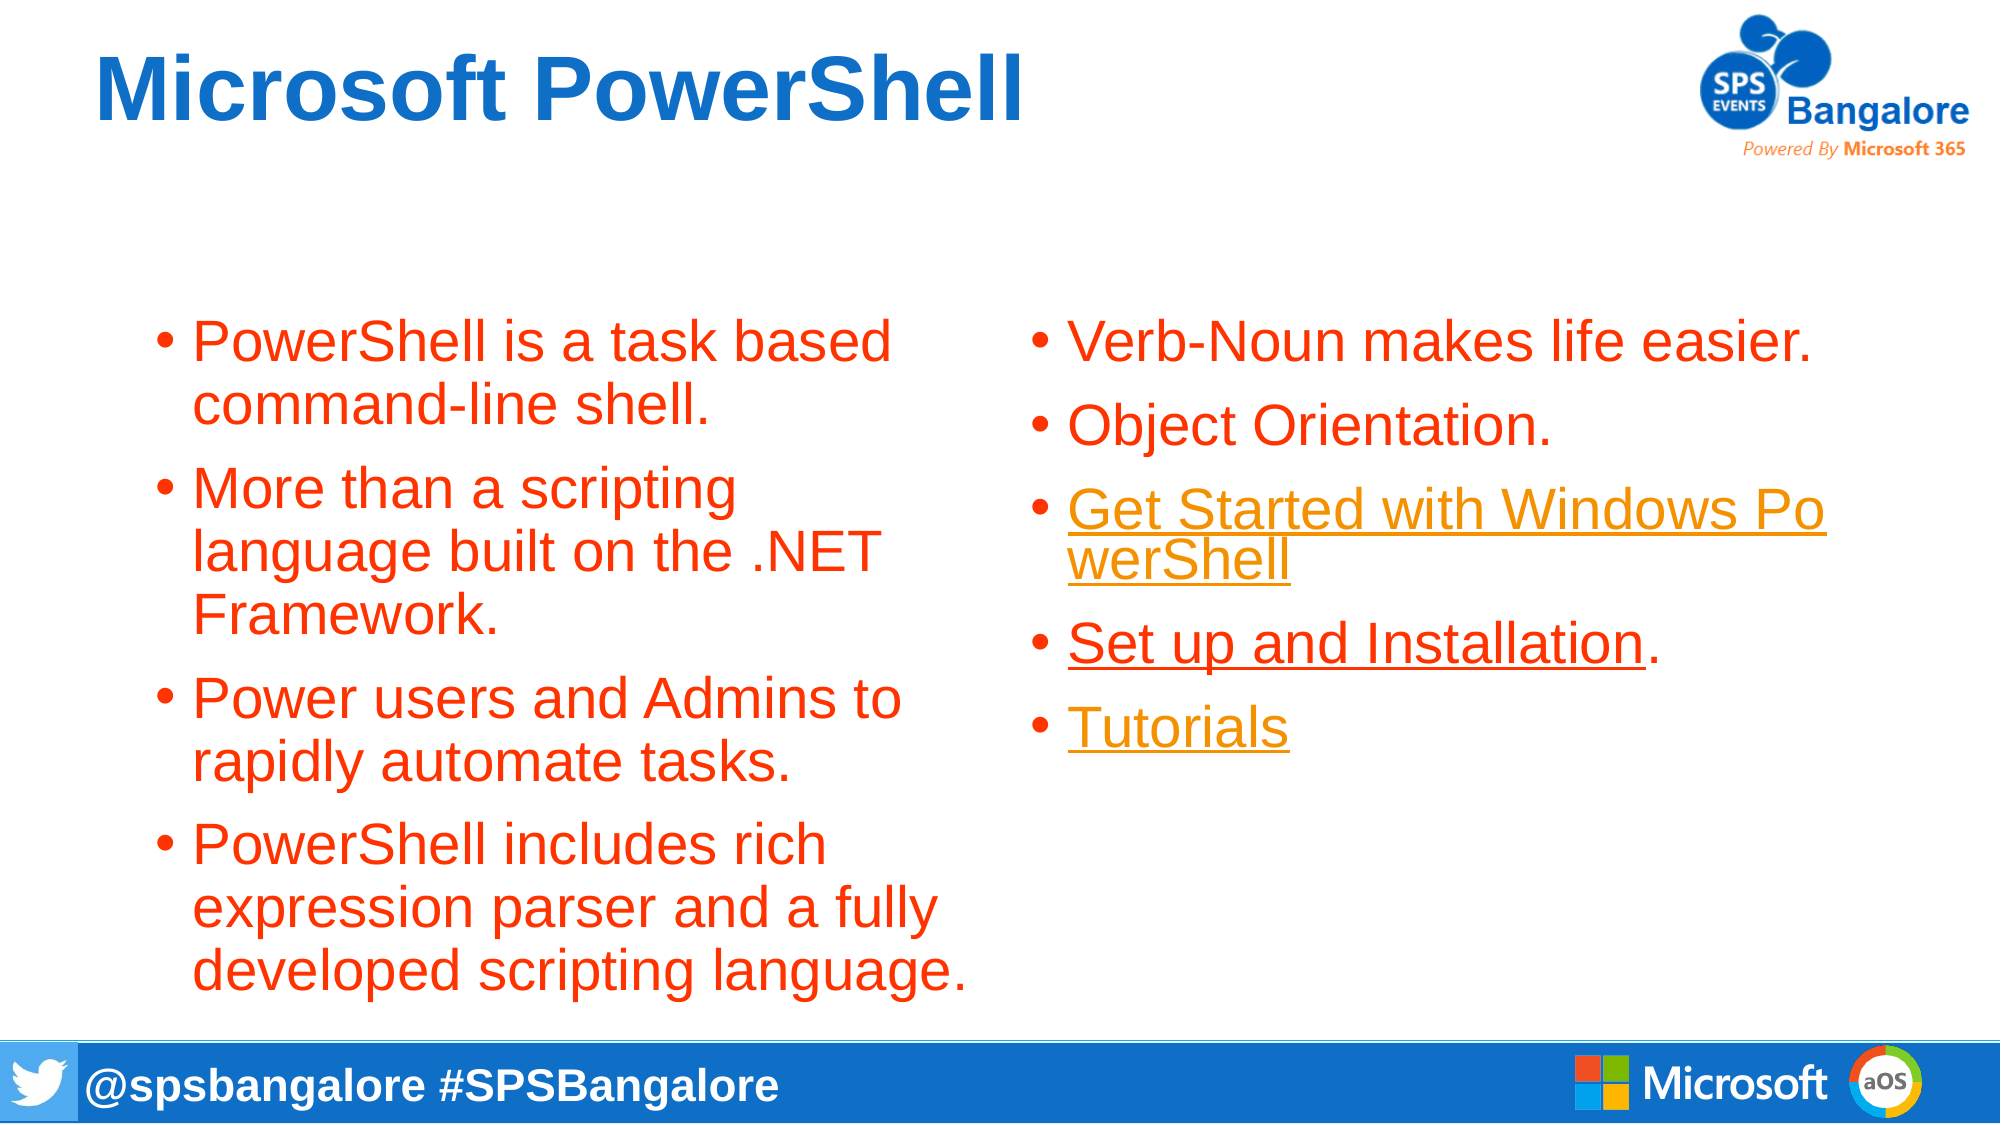

# Microsoft PowerShell
PowerShell is a task based command-line shell.
More than a scripting language built on the .NET Framework.
Power users and Admins to rapidly automate tasks.
PowerShell includes rich expression parser and a fully developed scripting language.

Verb-Noun makes life easier.
Object Orientation.
Get Started with Windows PowerShell
Set up and Installation.
Tutorials